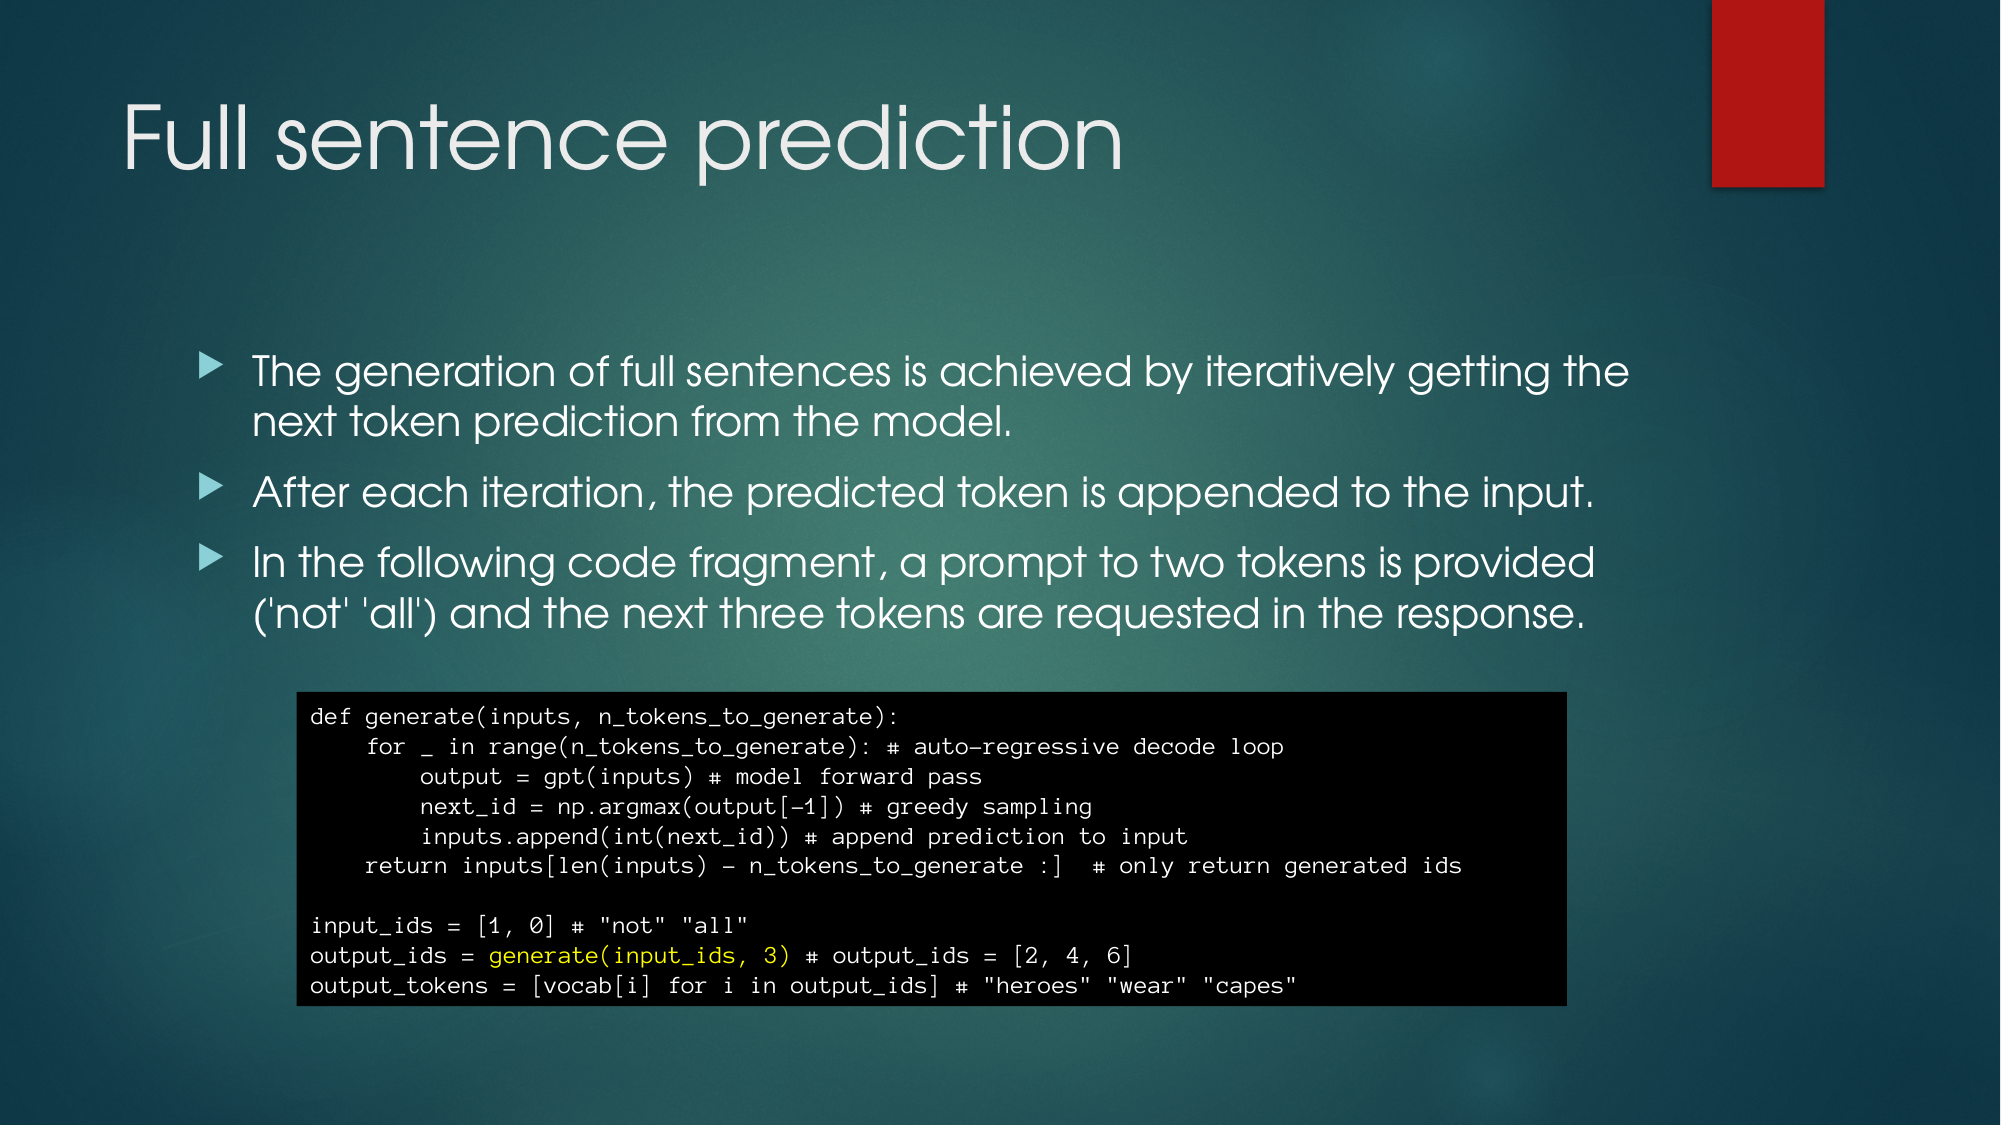

# Full sentence prediction
The generation of full sentences is achieved by iteratively getting the next token prediction from the model.
After each iteration, the predicted token is appended to the input.
In the following code fragment, a prompt to two tokens is provided ('not' 'all') and the next three tokens are requested in the response.
def generate(inputs, n_tokens_to_generate):
    for _ in range(n_tokens_to_generate): # auto-regressive decode loop
        output = gpt(inputs) # model forward pass
        next_id = np.argmax(output[-1]) # greedy sampling
        inputs.append(int(next_id)) # append prediction to input
    return inputs[len(inputs) - n_tokens_to_generate :]  # only return generated ids

input_ids = [1, 0] # "not" "all"
output_ids = generate(input_ids, 3) # output_ids = [2, 4, 6]
output_tokens = [vocab[i] for i in output_ids] # "heroes" "wear" "capes"